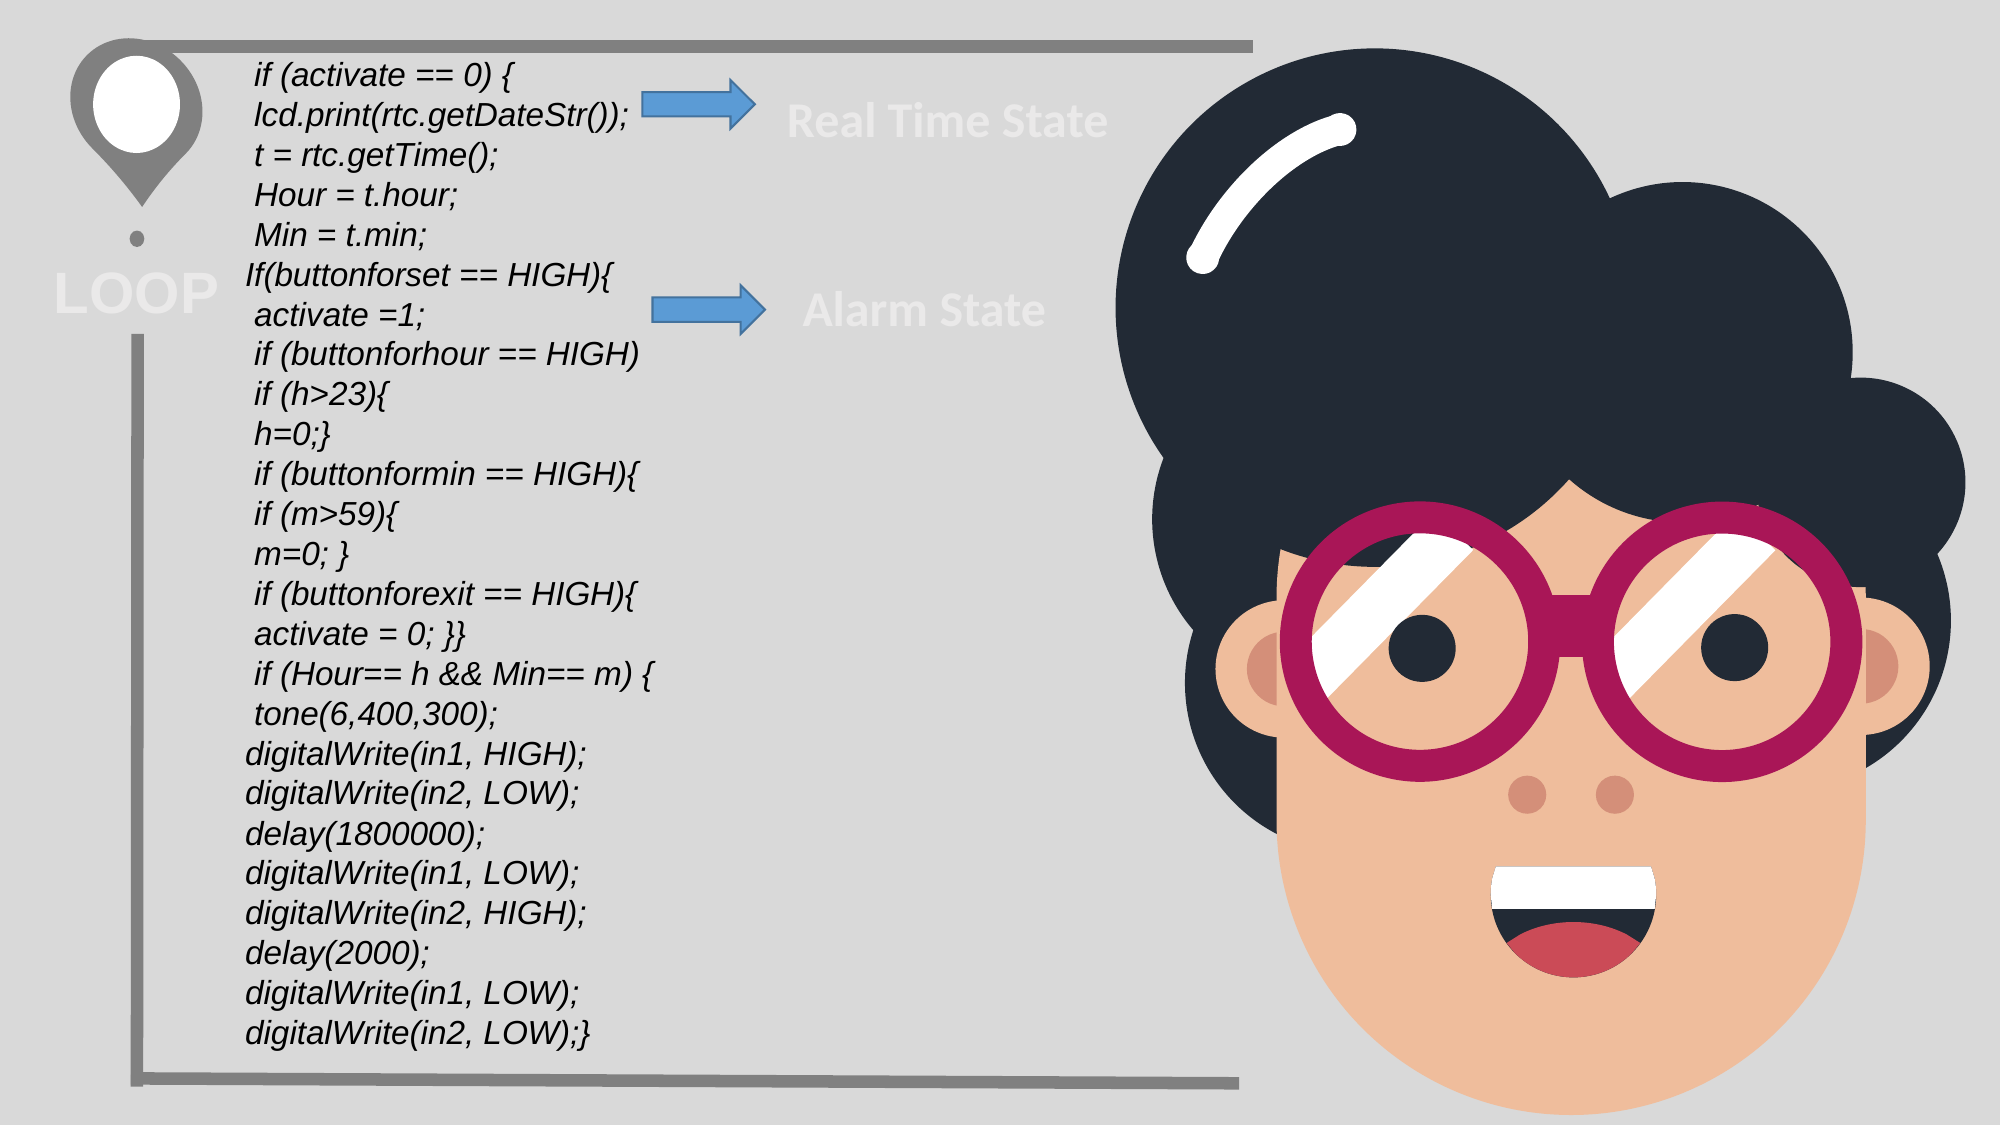

LOOP
 if (activate == 0) {
 lcd.print(rtc.getDateStr());
 t = rtc.getTime();
 Hour = t.hour;
 Min = t.min;
If(buttonforset == HIGH){
 activate =1;
 if (buttonforhour == HIGH)
 if (h>23){
 h=0;}
 if (buttonformin == HIGH){
 if (m>59){
 m=0; }
 if (buttonforexit == HIGH){
 activate = 0; }}
 if (Hour== h && Min== m) {
 tone(6,400,300);
digitalWrite(in1, HIGH);
digitalWrite(in2, LOW);
delay(1800000);
digitalWrite(in1, LOW);
digitalWrite(in2, HIGH);
delay(2000);
digitalWrite(in1, LOW);
digitalWrite(in2, LOW);}

Real Time State
Alarm State